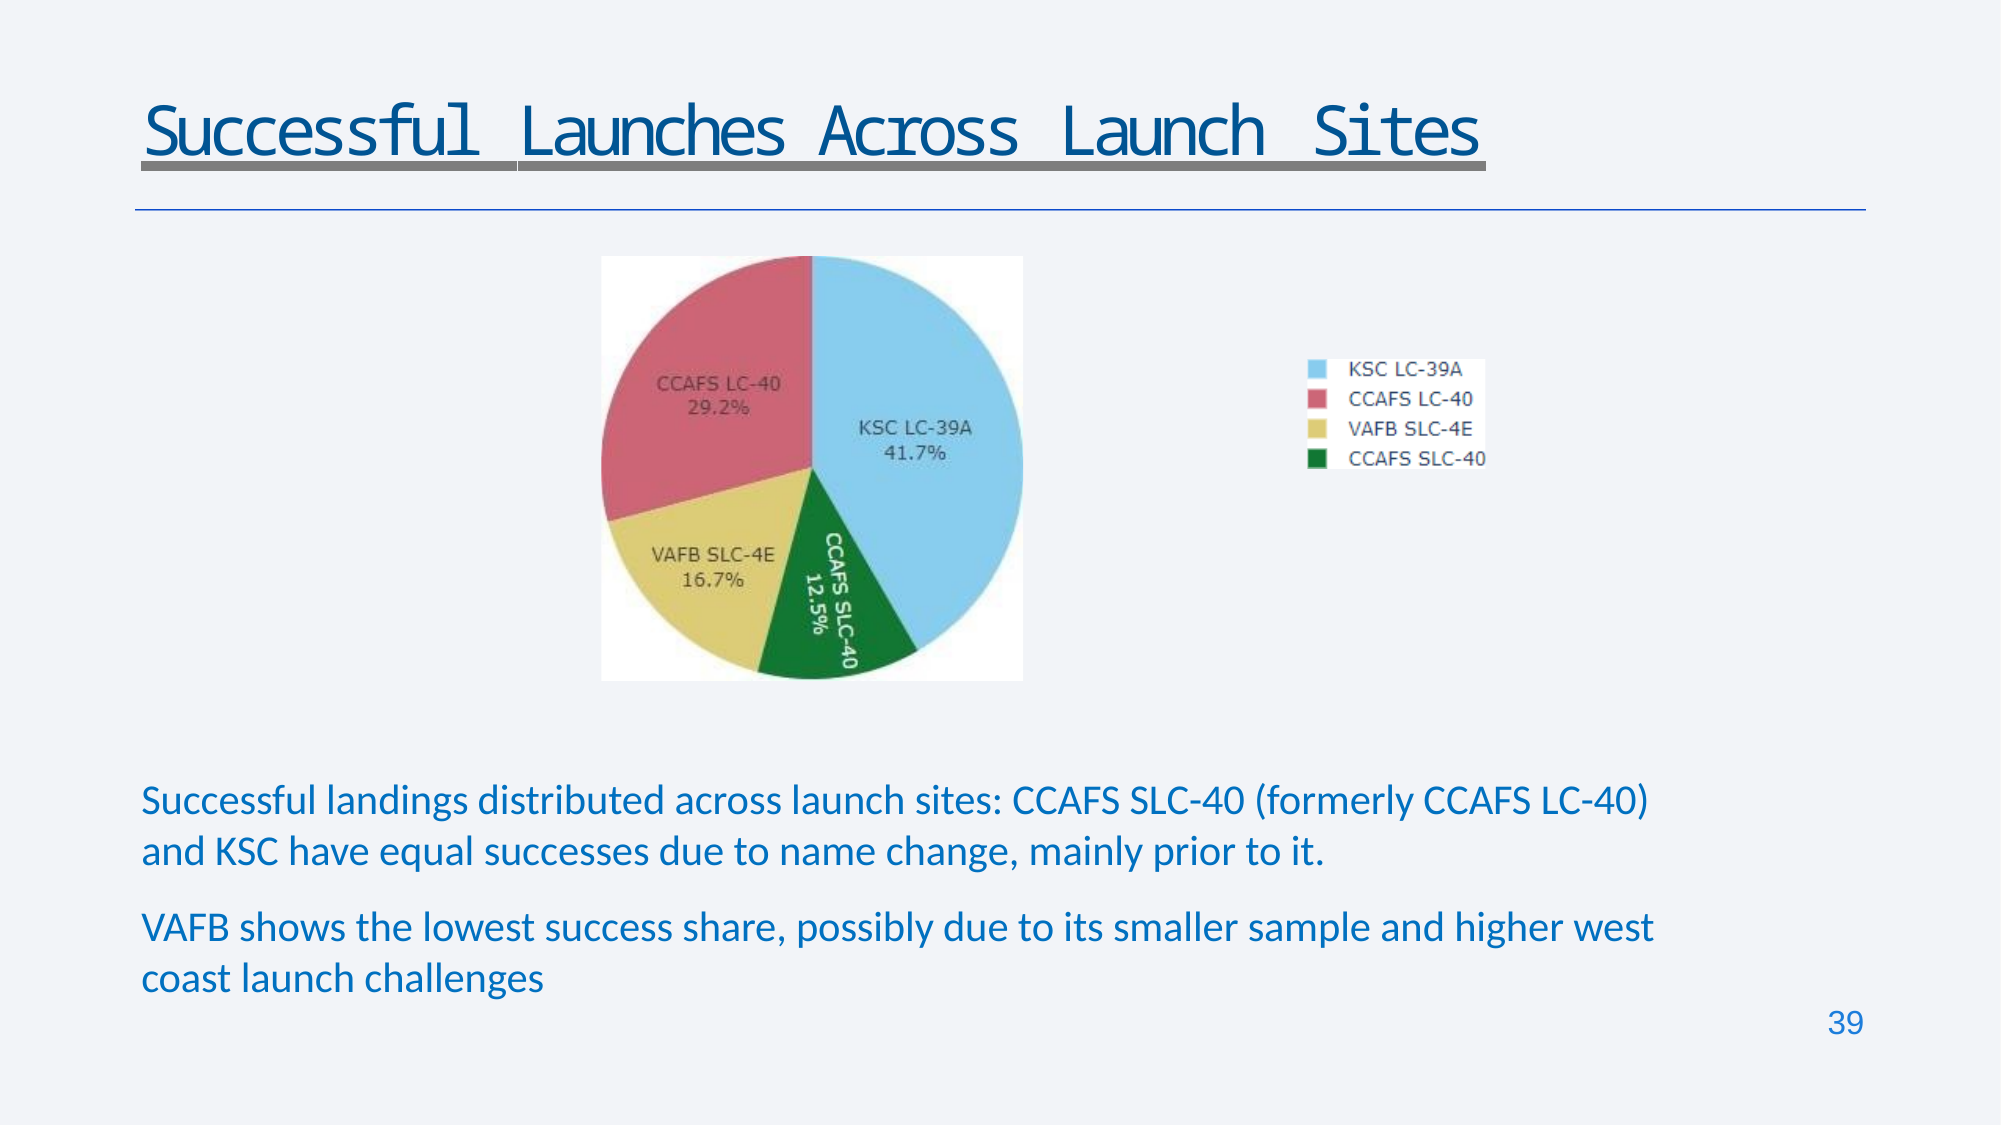

Successful Launches Across Launch Sites

Successful landings distributed across launch sites: CCAFS SLC-40 (formerly CCAFS LC-40) and KSC have equal successes due to name change, mainly prior to it.
VAFB shows the lowest success share, possibly due to its smaller sample and higher west coast launch challenges
39